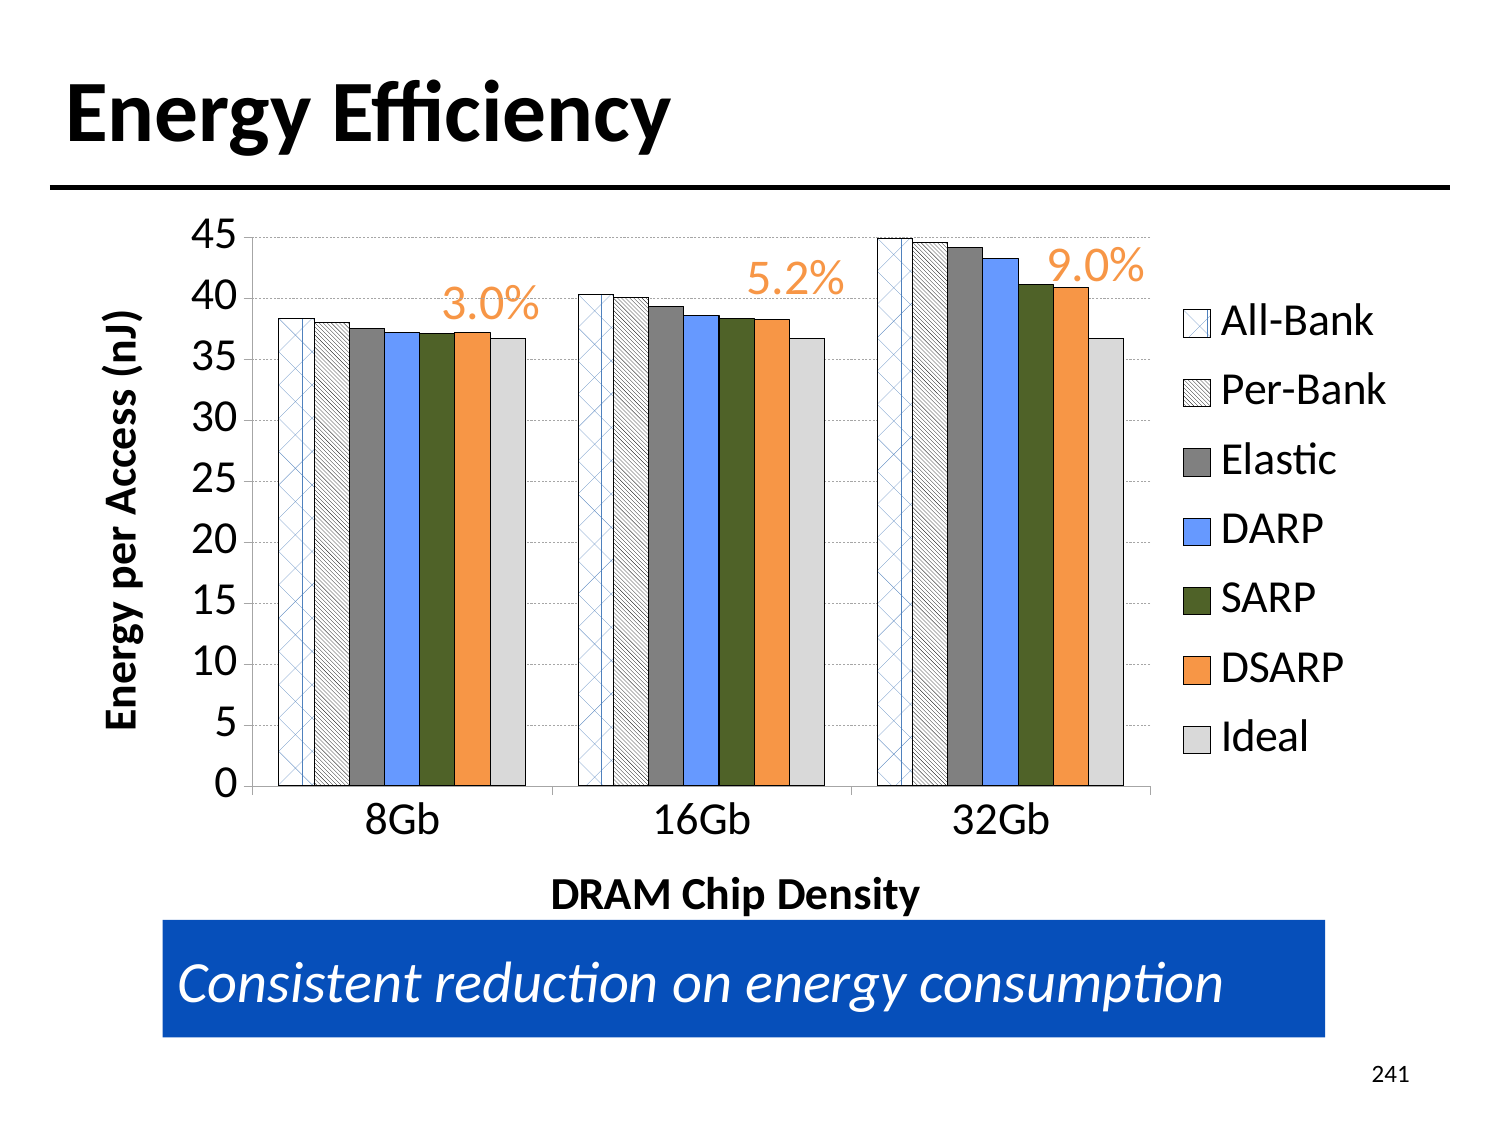

# Energy Efficiency

### Chart

| Category |  |  | Elastic | DARP |  |  |  |
|---|---|---|---|---|---|---|---|
|  | 38.29737486 | 38.01339984 | 37.50487284 | 37.19101498 | 37.10956219 | 37.13696439 | 36.62837379 |
|  | 40.28002957 | 39.98934172 | 39.31686032 | 38.5880554 | 38.32202032 | 38.19702453 | 36.62837379 |
|  | 44.89668047999999 | 44.55212982 | 44.15089965 | 43.2499876 | 41.0808851 | 40.84946035 | 36.62837379 |
9.0%
5.2%
3.0%
Consistent reduction on energy consumption
241